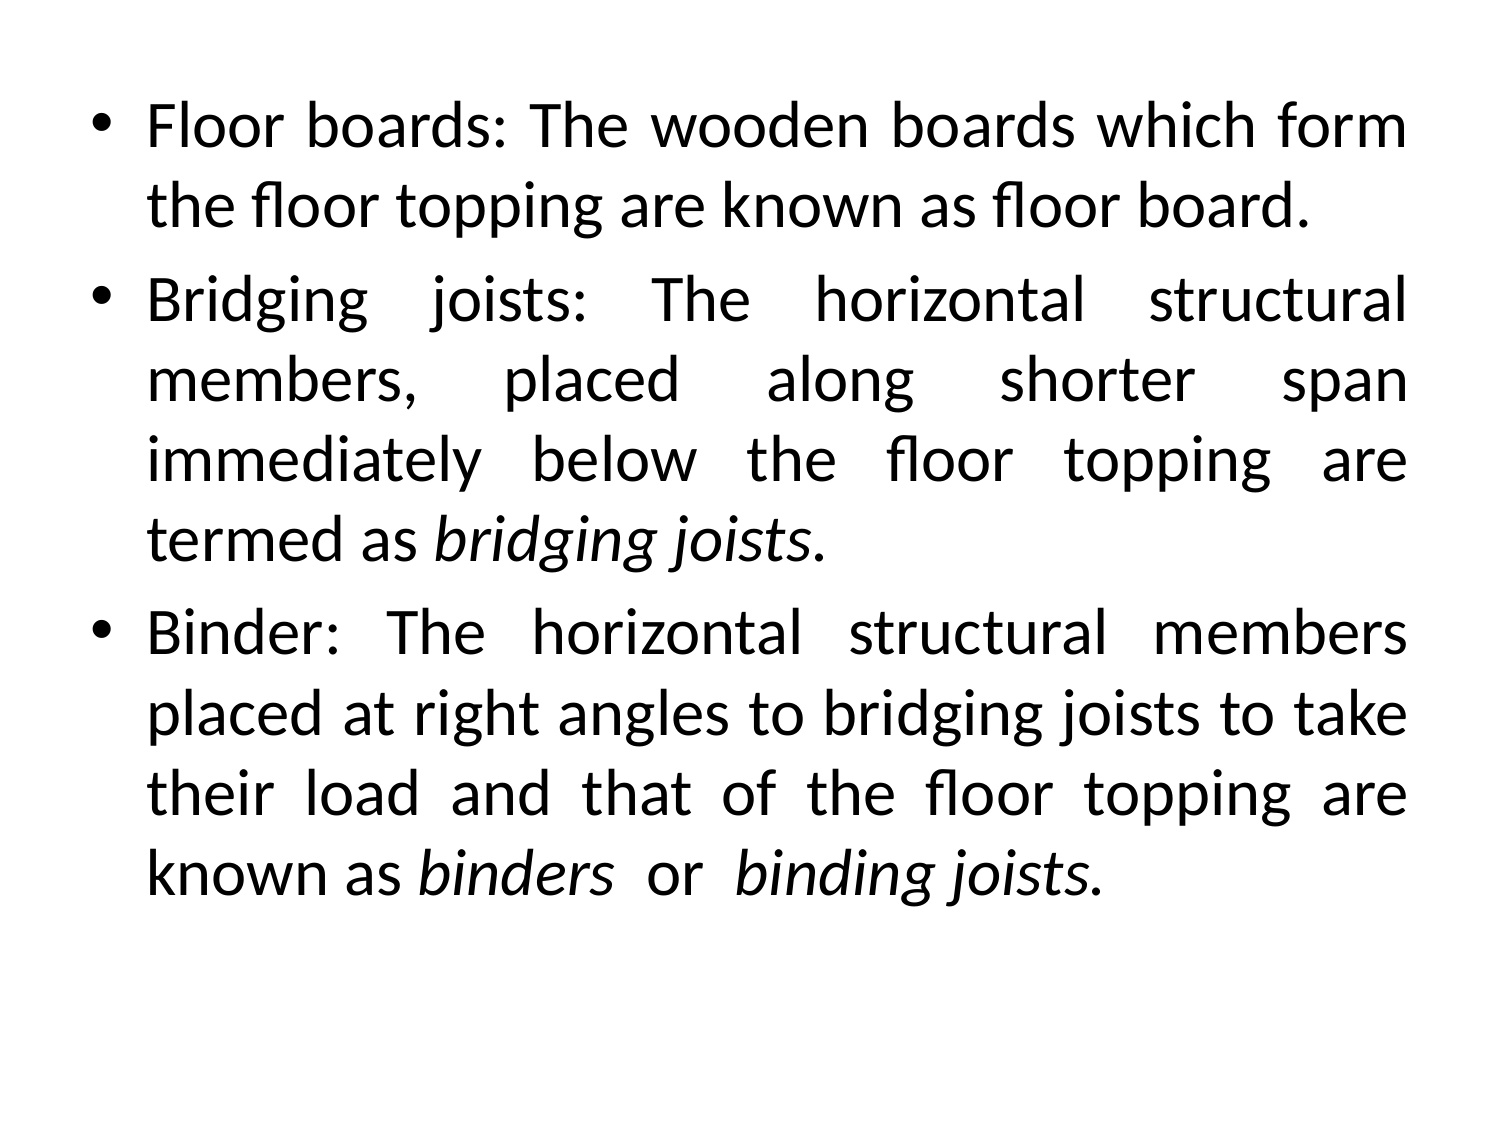

Floor boards: The wooden boards which form the floor topping are known as floor board.
Bridging joists: The horizontal structural members, placed along shorter span immediately below the floor topping are termed as bridging joists.
Binder: The horizontal structural members placed at right angles to bridging joists to take their load and that of the floor topping are known as binders  or  binding joists.